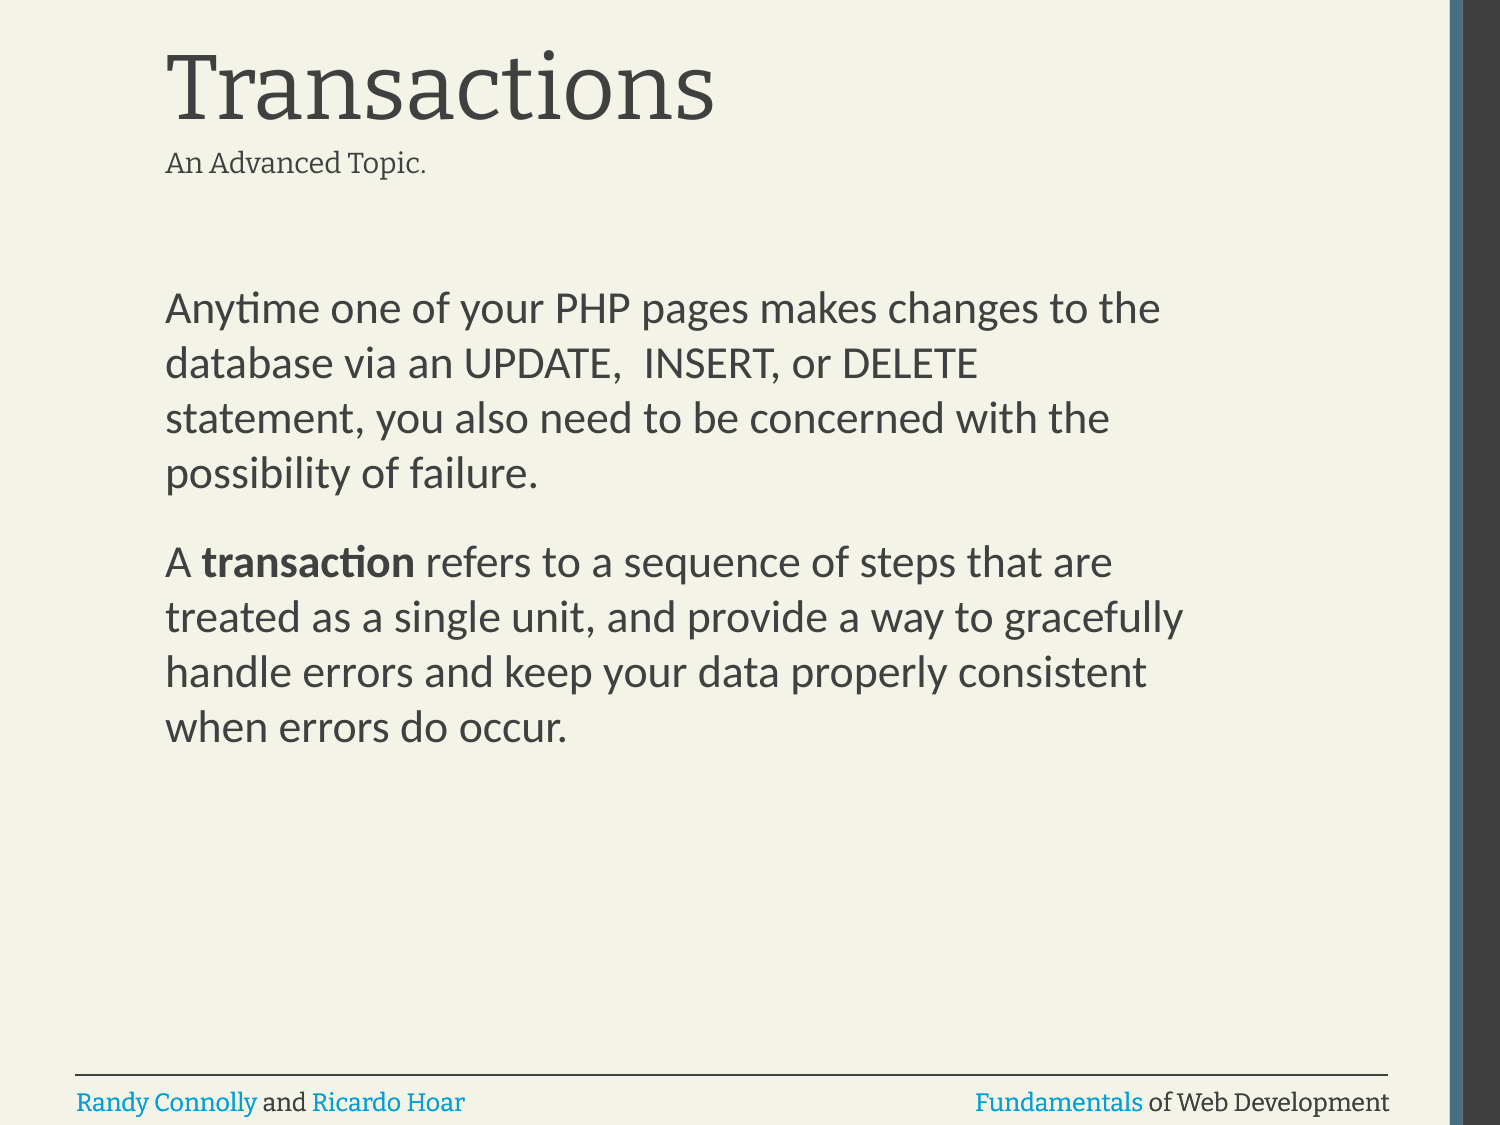

# Transactions
An Advanced Topic.
Anytime one of your PHP pages makes changes to the database via an UPDATE,  INSERT, or DELETE statement, you also need to be concerned with the possibility of failure.
A transaction refers to a sequence of steps that are treated as a single unit, and provide a way to gracefully handle errors and keep your data properly consistent when errors do occur.